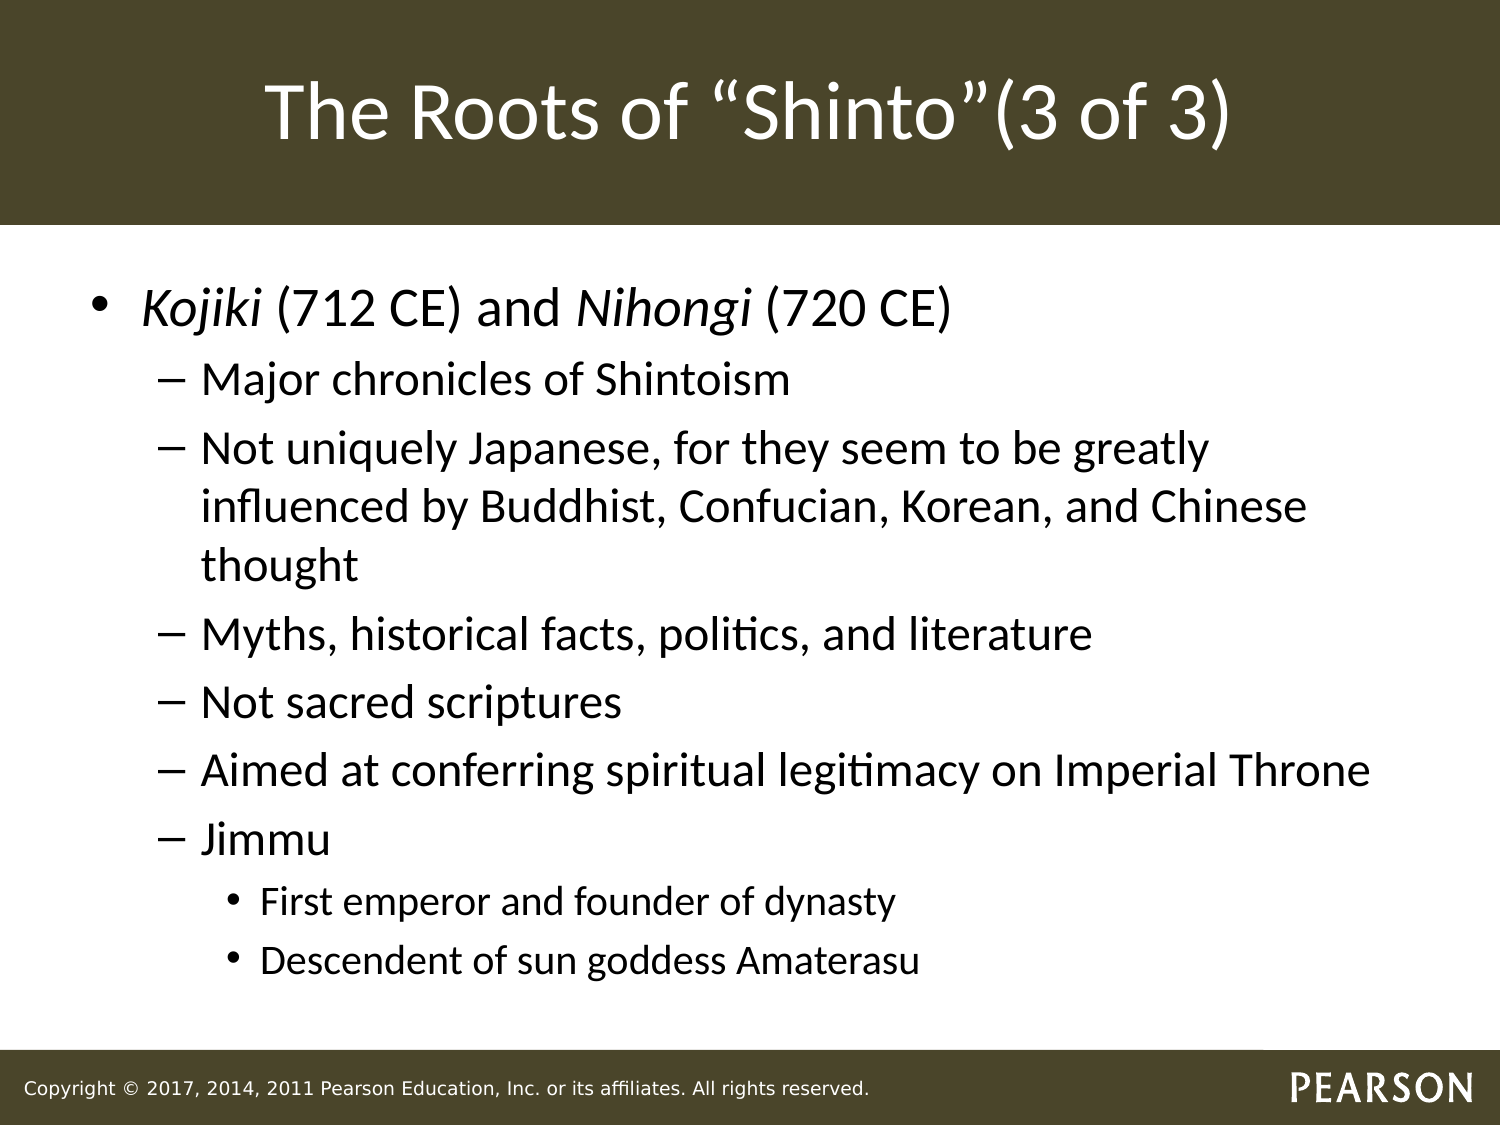

# The Roots of “Shinto”(3 of 3)
Kojiki (712 CE) and Nihongi (720 CE)
Major chronicles of Shintoism
Not uniquely Japanese, for they seem to be greatly influenced by Buddhist, Confucian, Korean, and Chinese thought
Myths, historical facts, politics, and literature
Not sacred scriptures
Aimed at conferring spiritual legitimacy on Imperial Throne
Jimmu
First emperor and founder of dynasty
Descendent of sun goddess Amaterasu